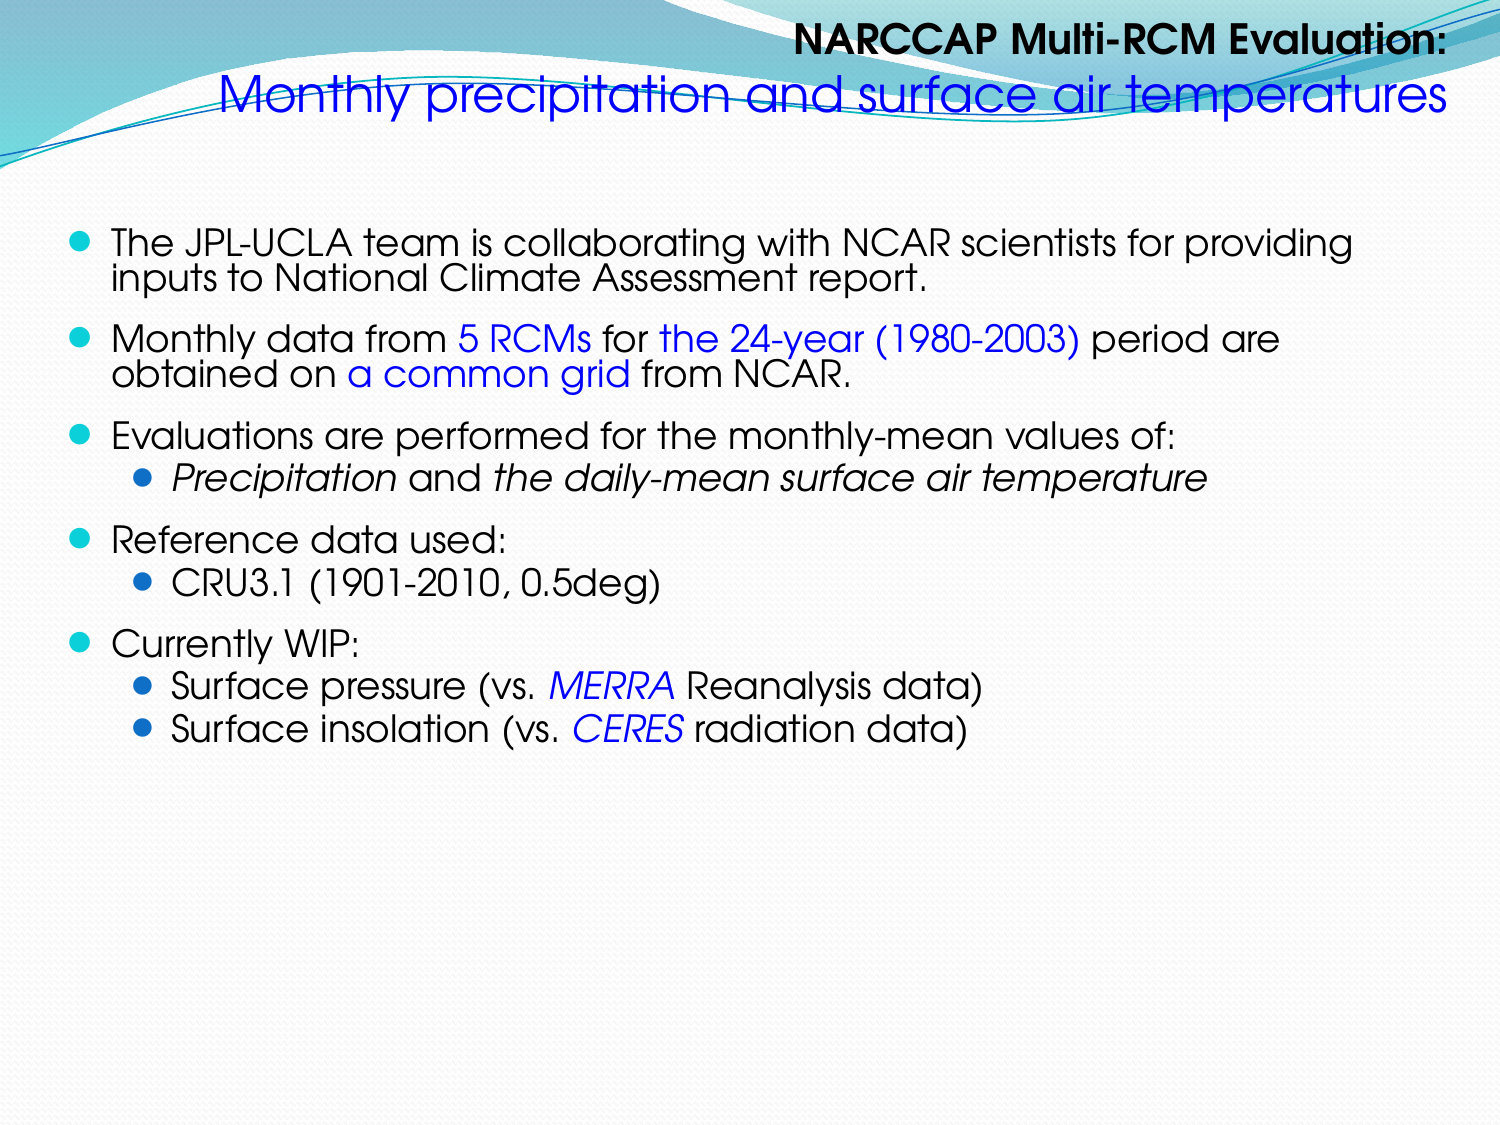

NARCCAP Multi-RCM Evaluation:
Monthly precipitation and surface air temperatures
The JPL-UCLA team is collaborating with NCAR scientists for providing inputs to National Climate Assessment report.

Monthly data from 5 RCMs for the 24-year (1980-2003) period are obtained on a common grid from NCAR.

Evaluations are performed for the monthly-mean values of:
Precipitation and the daily-mean surface air temperature

Reference data used:
CRU3.1 (1901-2010, 0.5deg)

Currently WIP:
Surface pressure (vs. MERRA Reanalysis data)
Surface insolation (vs. CERES radiation data)